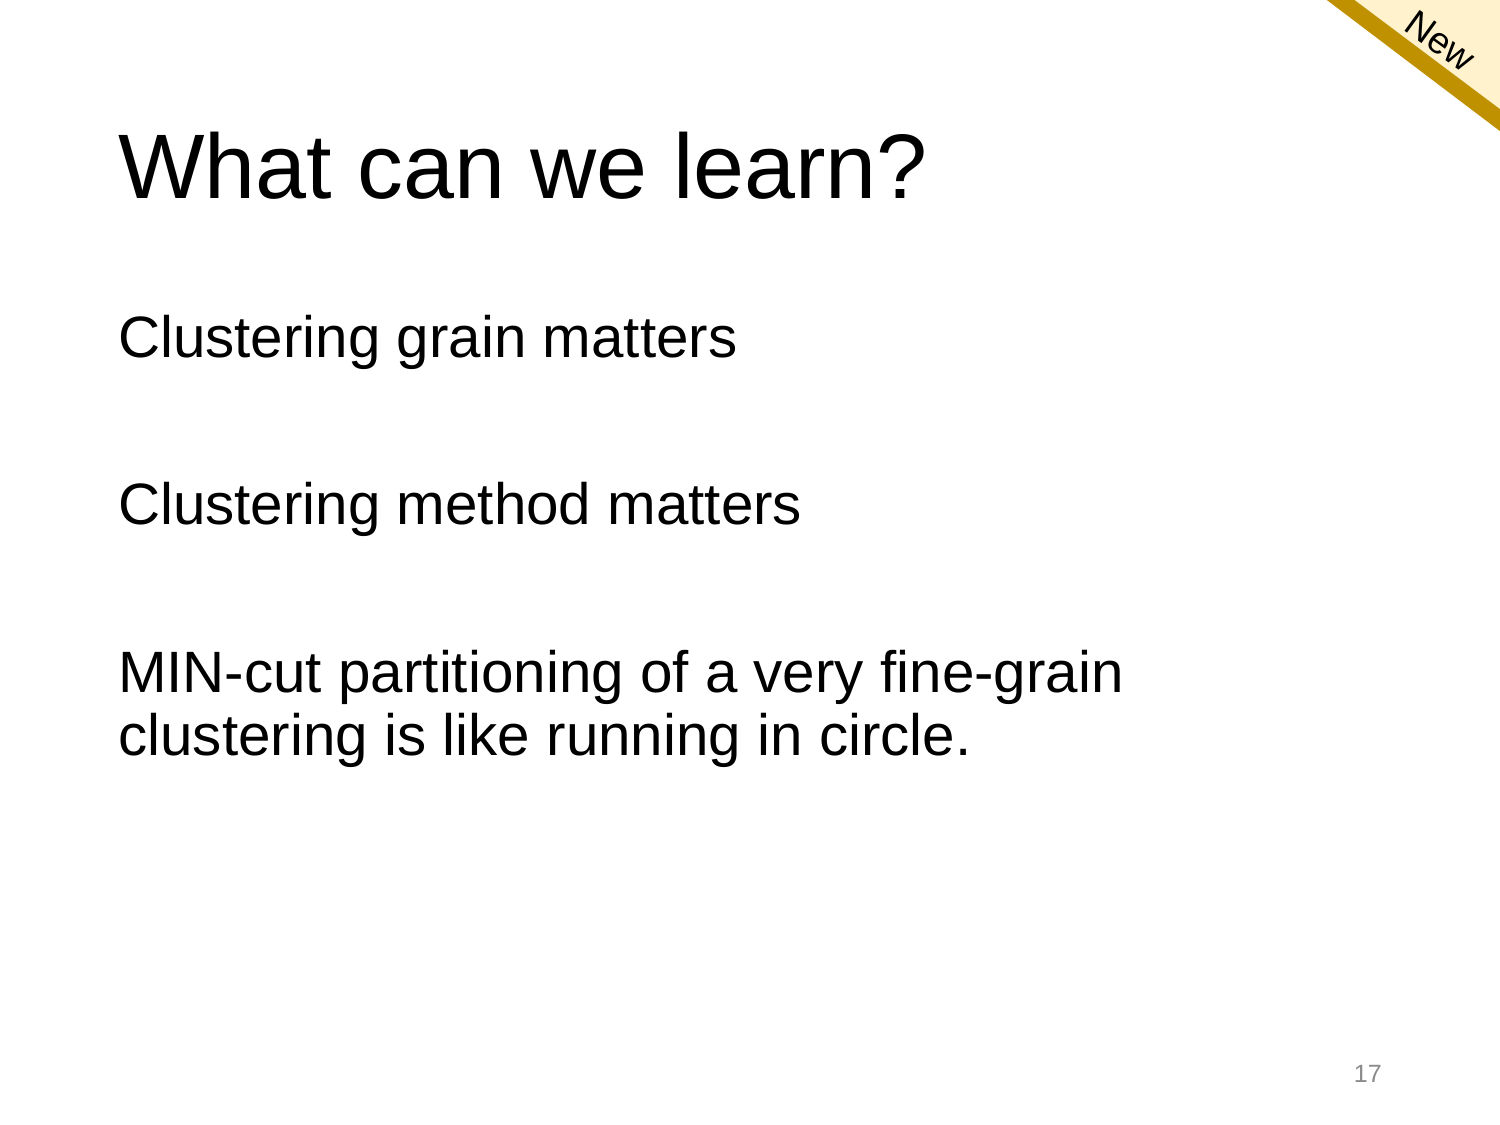

# What can we learn?
Clustering grain matters

Clustering method matters

MIN-cut partitioning of a very fine-grain clustering is like running in circle.
17